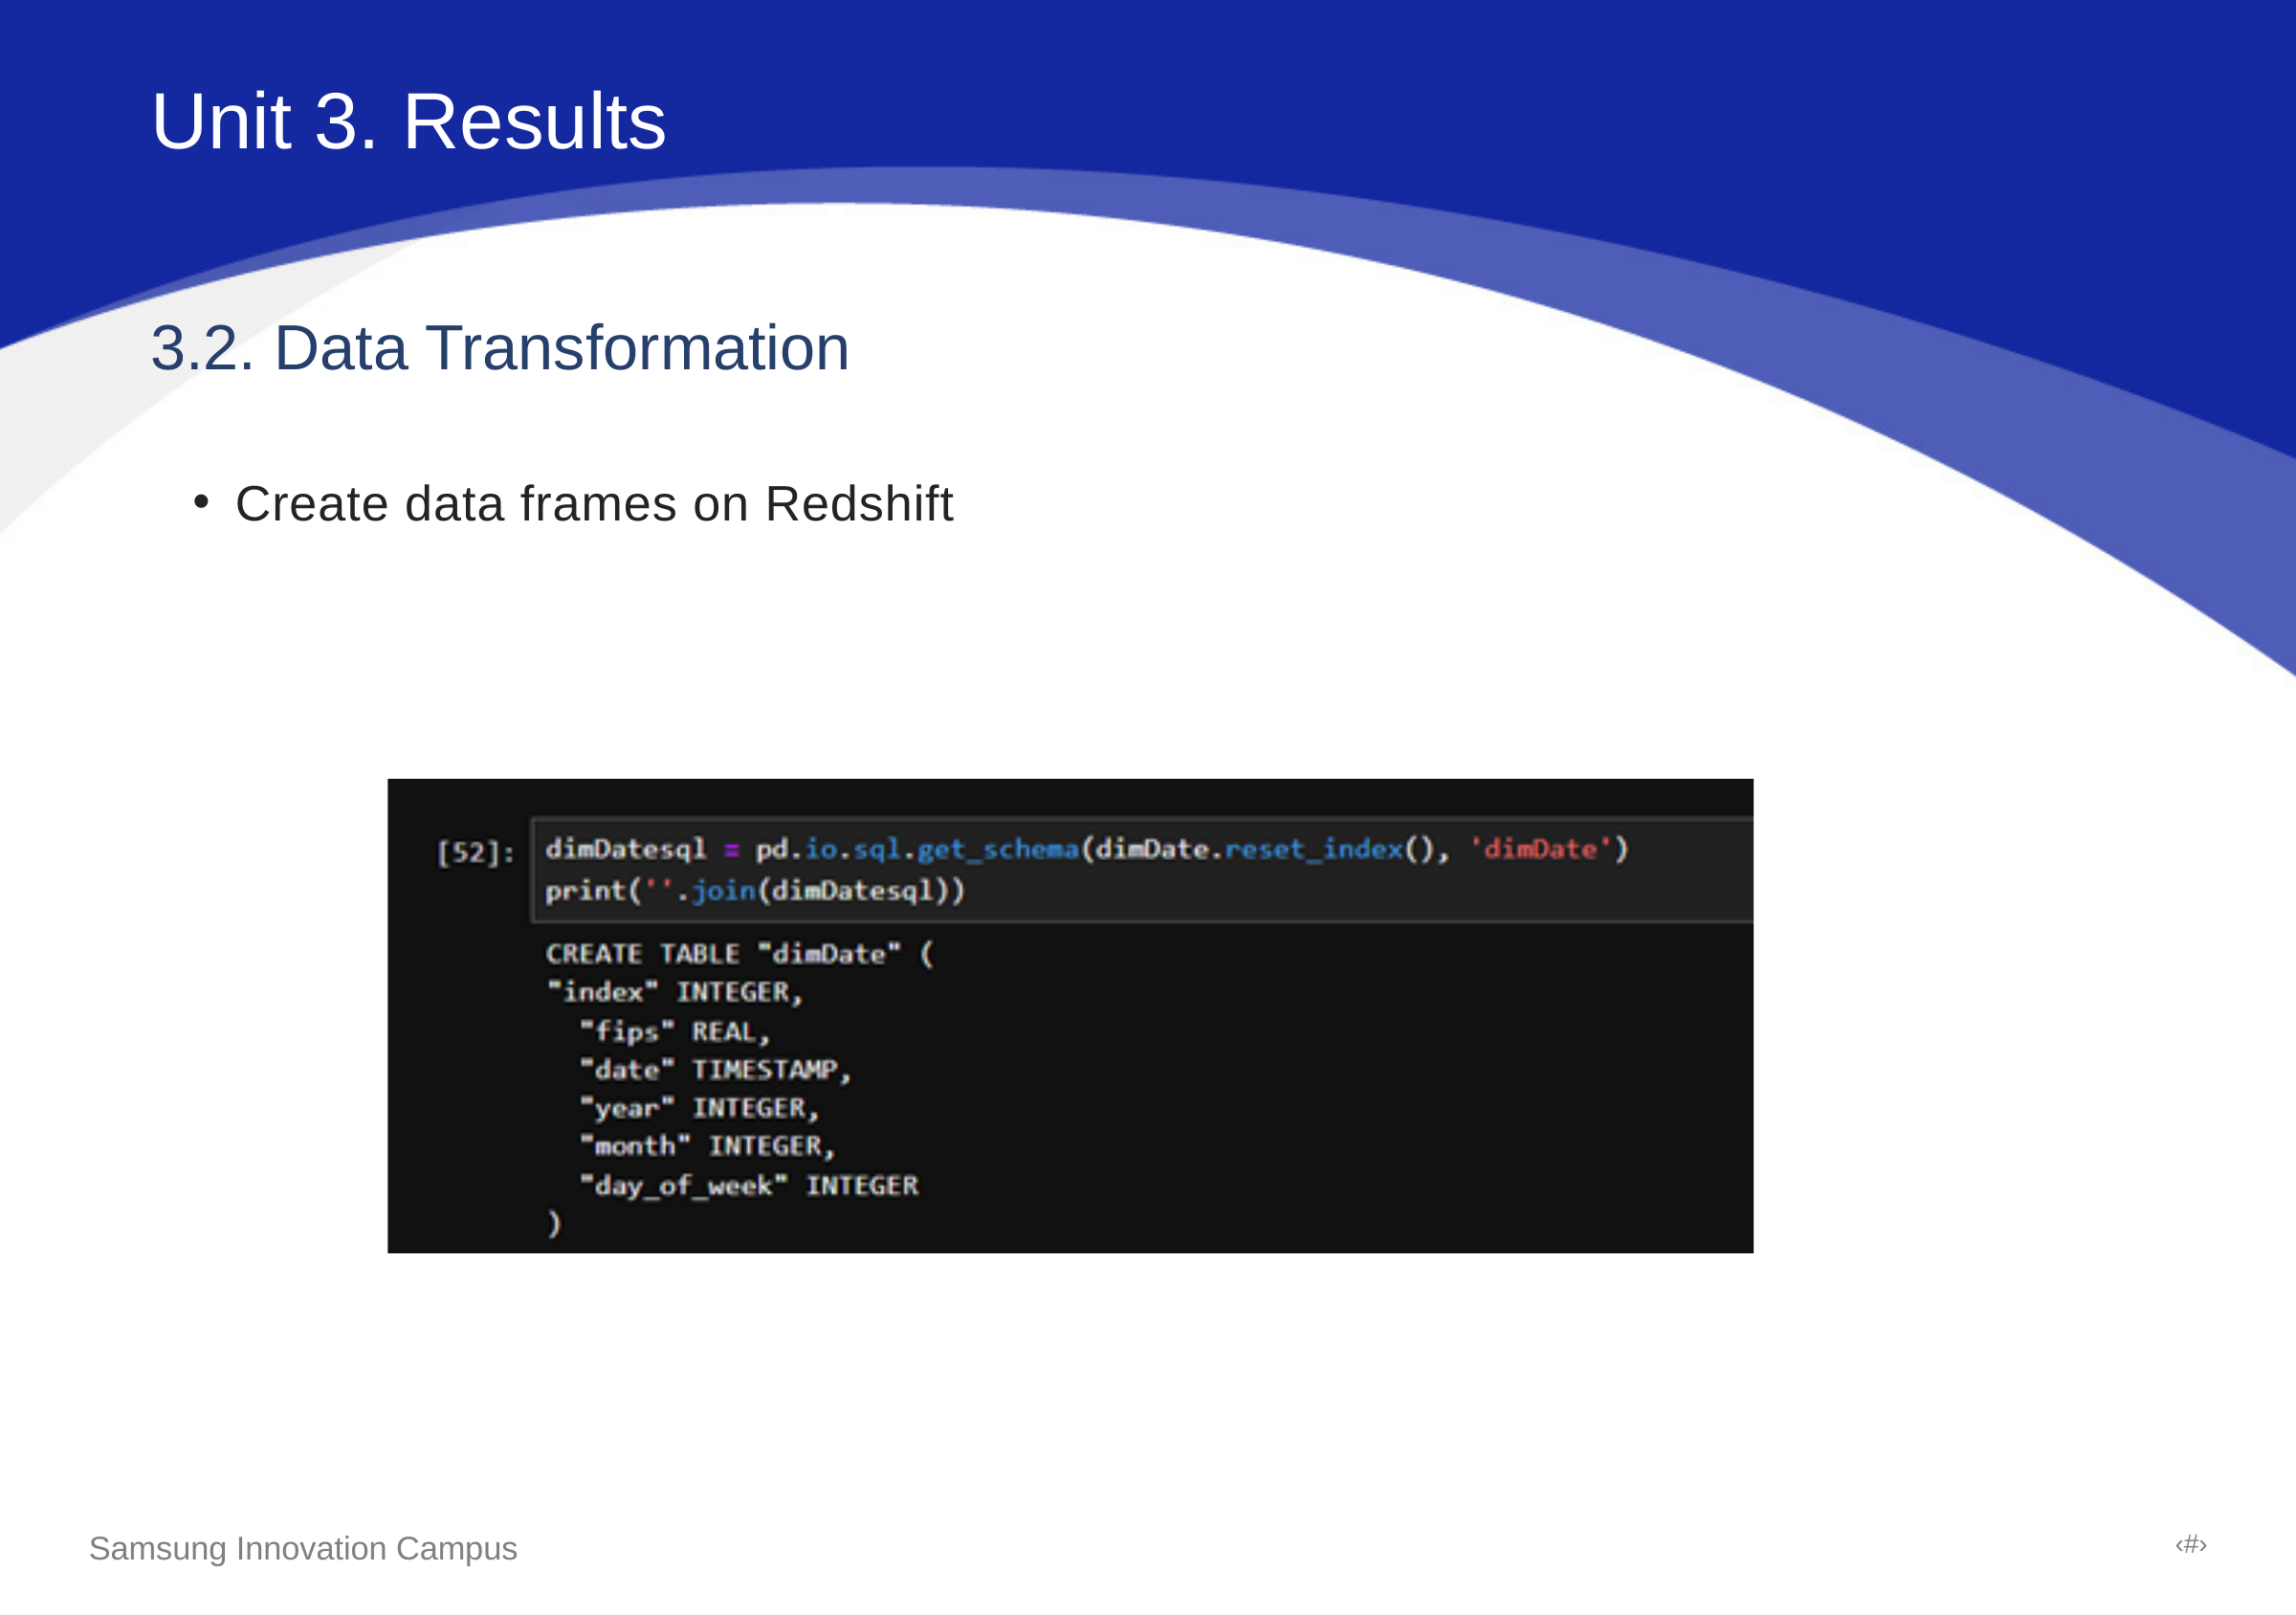

Unit 3. Results
3.2. Data Transformation
Create data frames on Redshift

‹#›
Samsung Innovation Campus